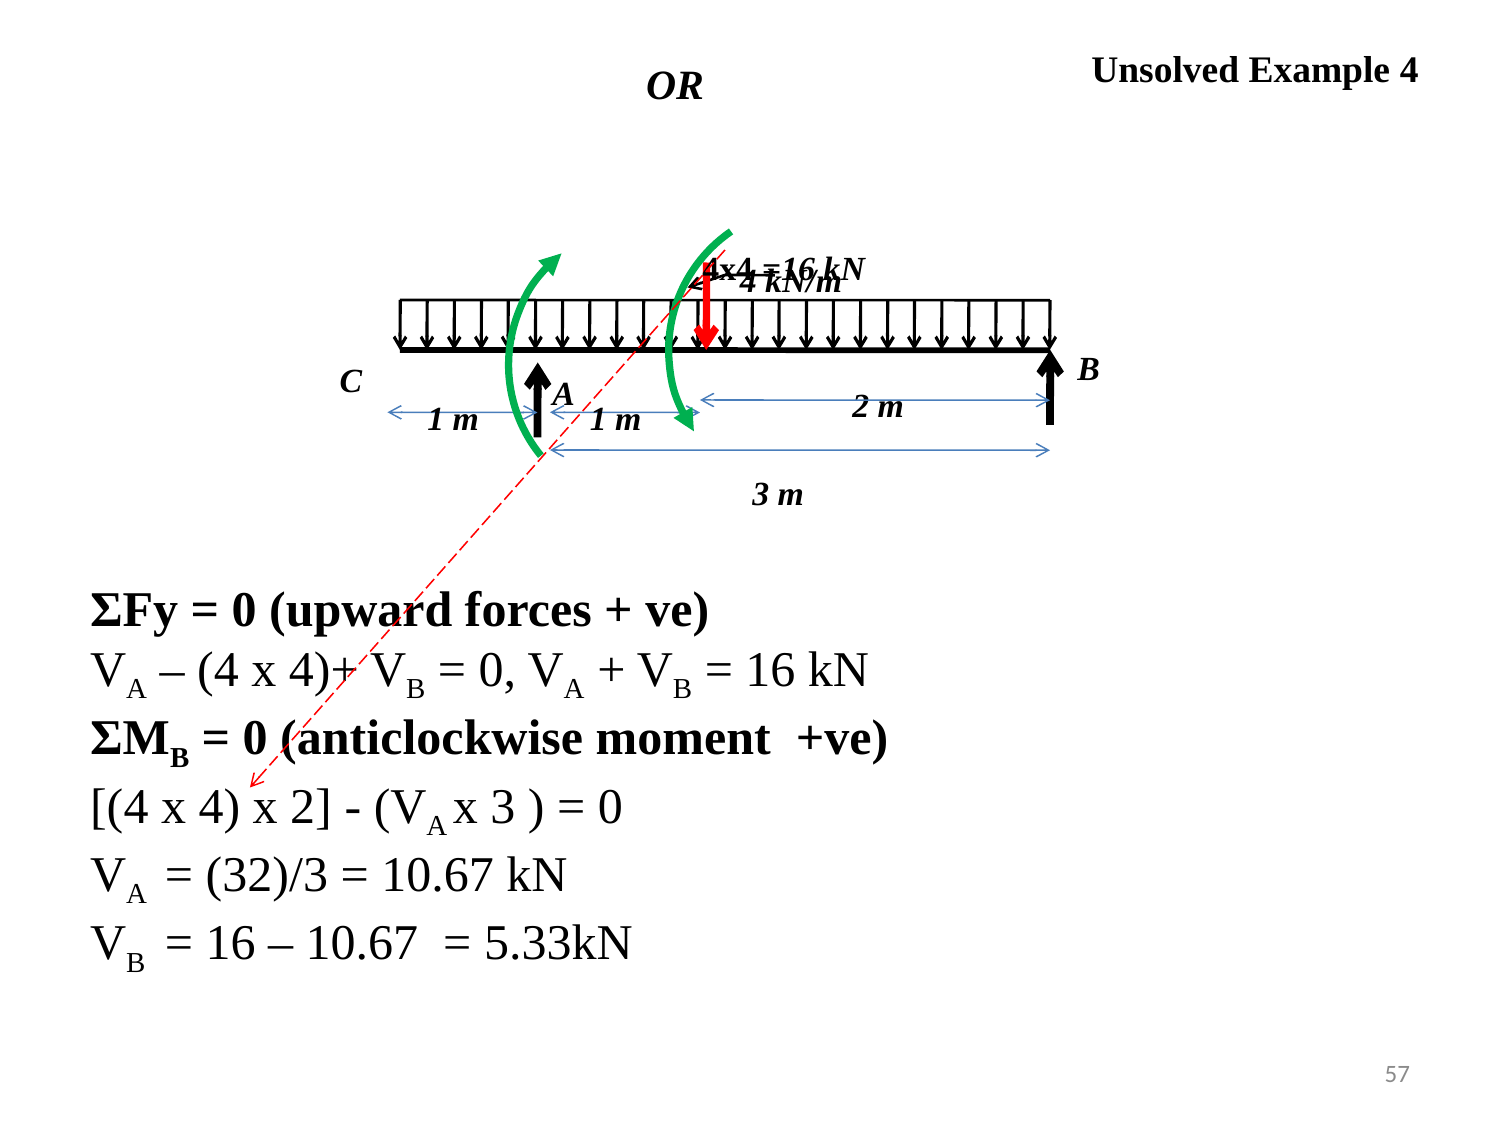

Unsolved Example 4
OR
4x4 =16 kN

4 kN/m

B
C
A
2 m
1 m
1 m
3 m
ΣFy = 0 (upward forces + ve)
VA – (4 x 4)+ VB = 0, VA + VB = 16 kN
ΣMB = 0 (anticlockwise moment  +ve)
[(4 x 4) x 2] - (VA x 3 ) = 0
VA  = (32)/3 = 10.67 kN
VB  = 16 – 10.67  = 5.33kN

57